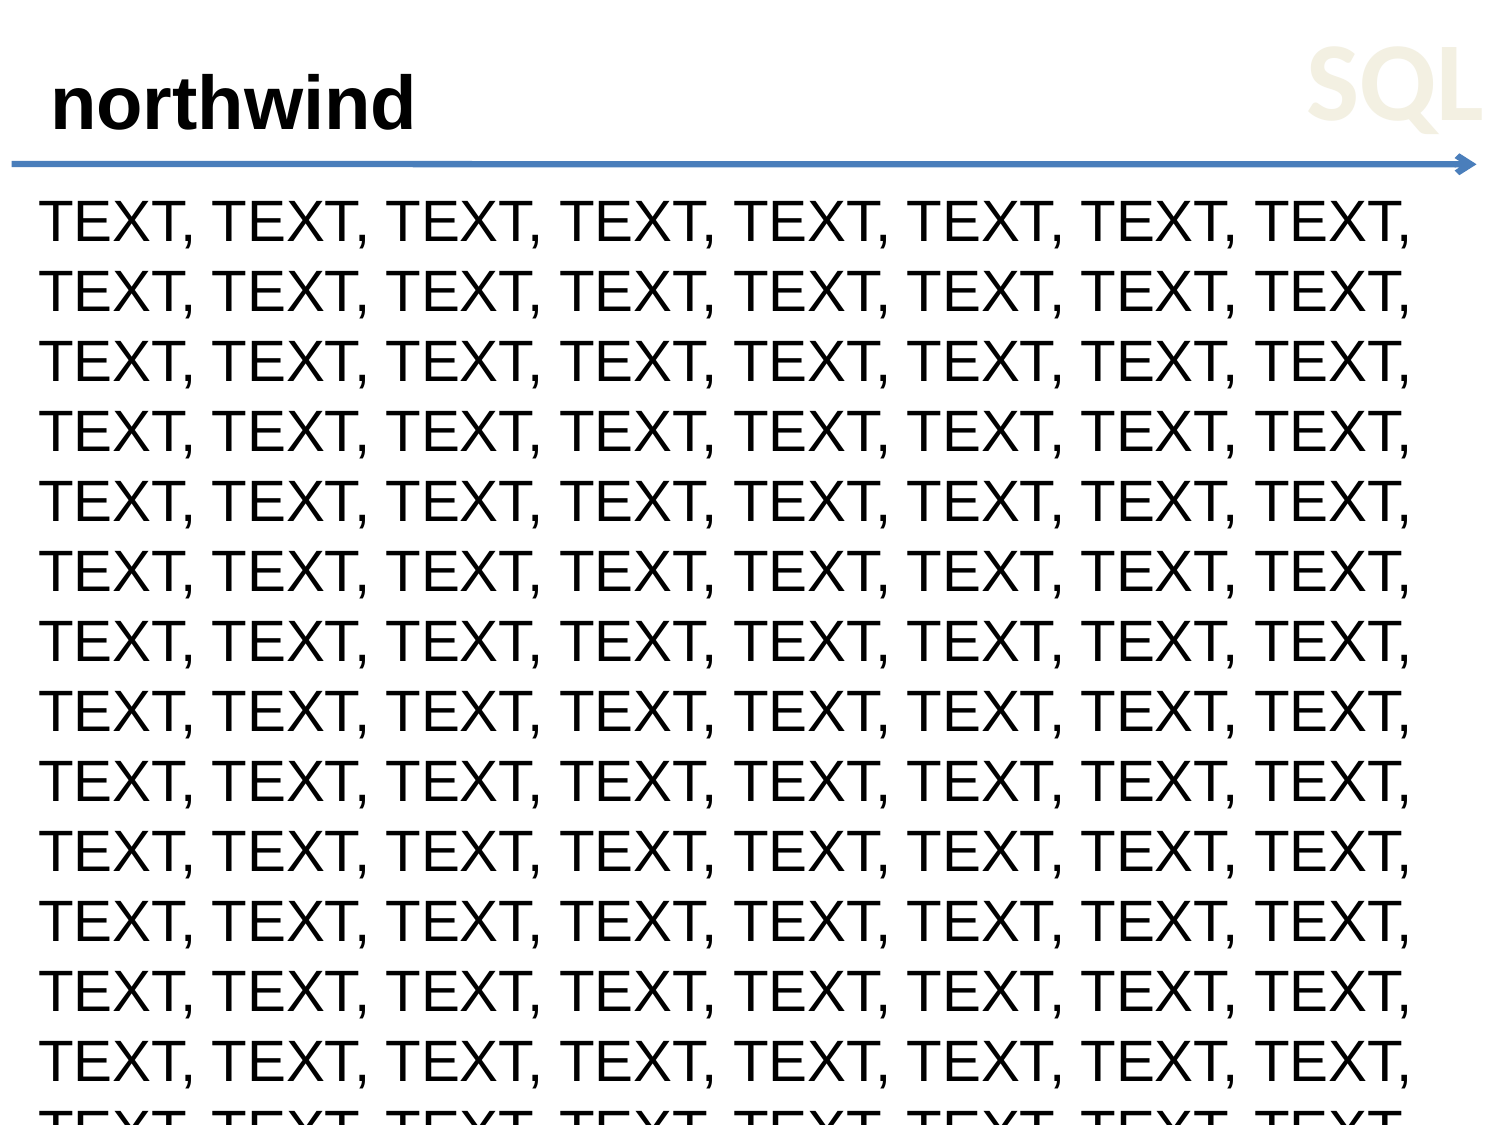

# northwind
TEXT, TEXT, TEXT, TEXT, TEXT, TEXT, TEXT, TEXT, TEXT, TEXT, TEXT, TEXT, TEXT, TEXT, TEXT, TEXT, TEXT, TEXT, TEXT, TEXT, TEXT, TEXT, TEXT, TEXT, TEXT, TEXT, TEXT, TEXT, TEXT, TEXT, TEXT, TEXT, TEXT, TEXT, TEXT, TEXT, TEXT, TEXT, TEXT, TEXT, TEXT, TEXT, TEXT, TEXT, TEXT, TEXT, TEXT, TEXT, TEXT, TEXT, TEXT, TEXT, TEXT, TEXT, TEXT, TEXT, TEXT, TEXT, TEXT, TEXT, TEXT, TEXT, TEXT, TEXT, TEXT, TEXT, TEXT, TEXT, TEXT, TEXT, TEXT, TEXT, TEXT, TEXT, TEXT, TEXT, TEXT, TEXT, TEXT, TEXT, TEXT, TEXT, TEXT, TEXT, TEXT, TEXT, TEXT, TEXT, TEXT, TEXT, TEXT, TEXT, TEXT, TEXT, TEXT, TEXT, TEXT, TEXT, TEXT, TEXT, TEXT, TEXT, TEXT, TEXT, TEXT, TEXT, TEXT, TEXT, TEXT, TEXT, TEXT, TEXT, TEXT, TEXT,